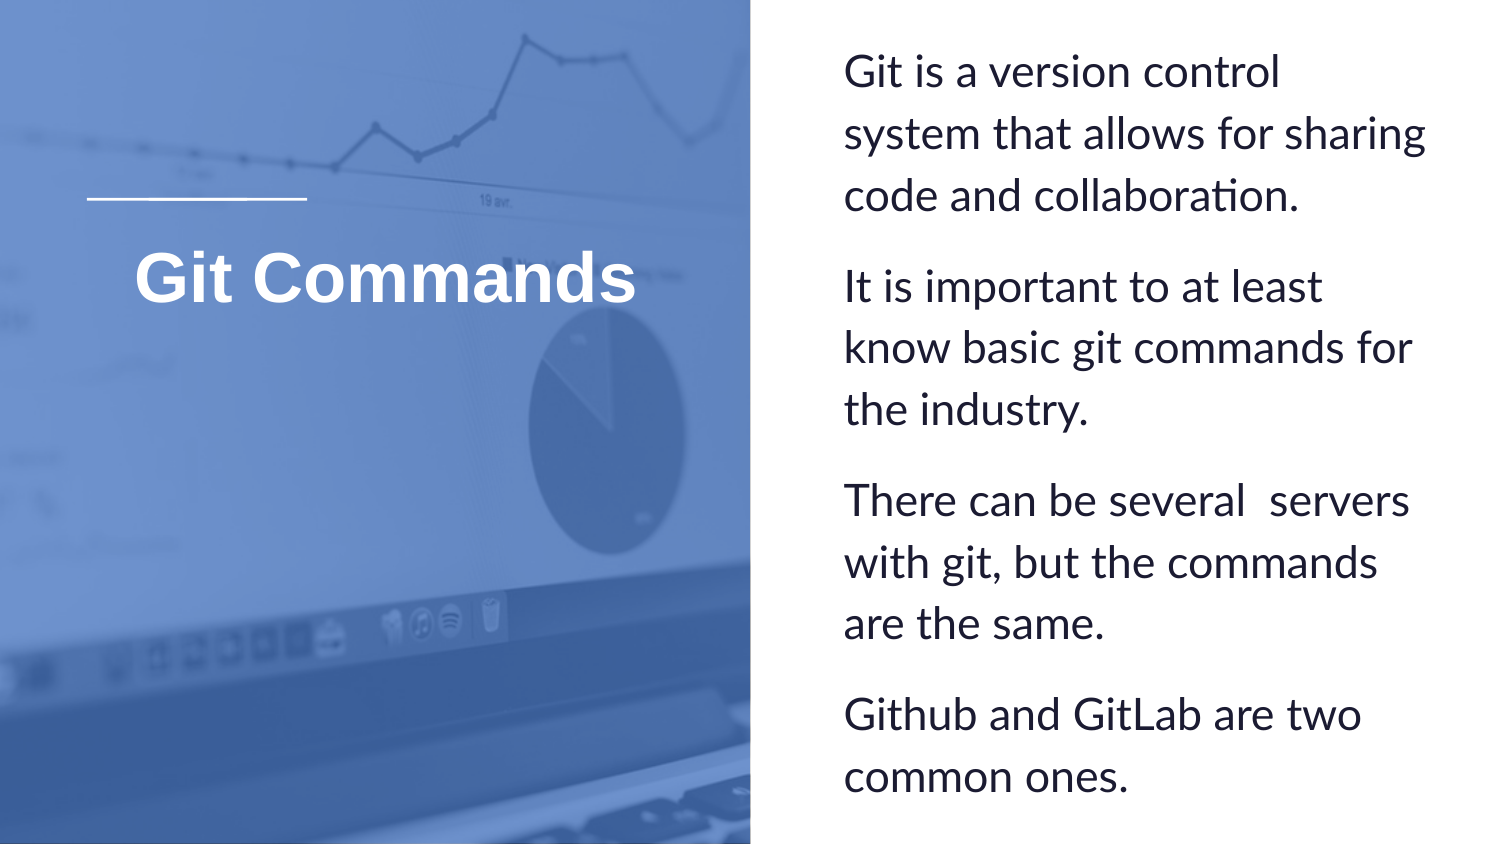

Git is a version control system that allows for sharing code and collaboration.
It is important to at least know basic git commands for the industry.
There can be several  servers with git, but the commands are the same.
Github and GitLab are two common ones.
# Git Commands